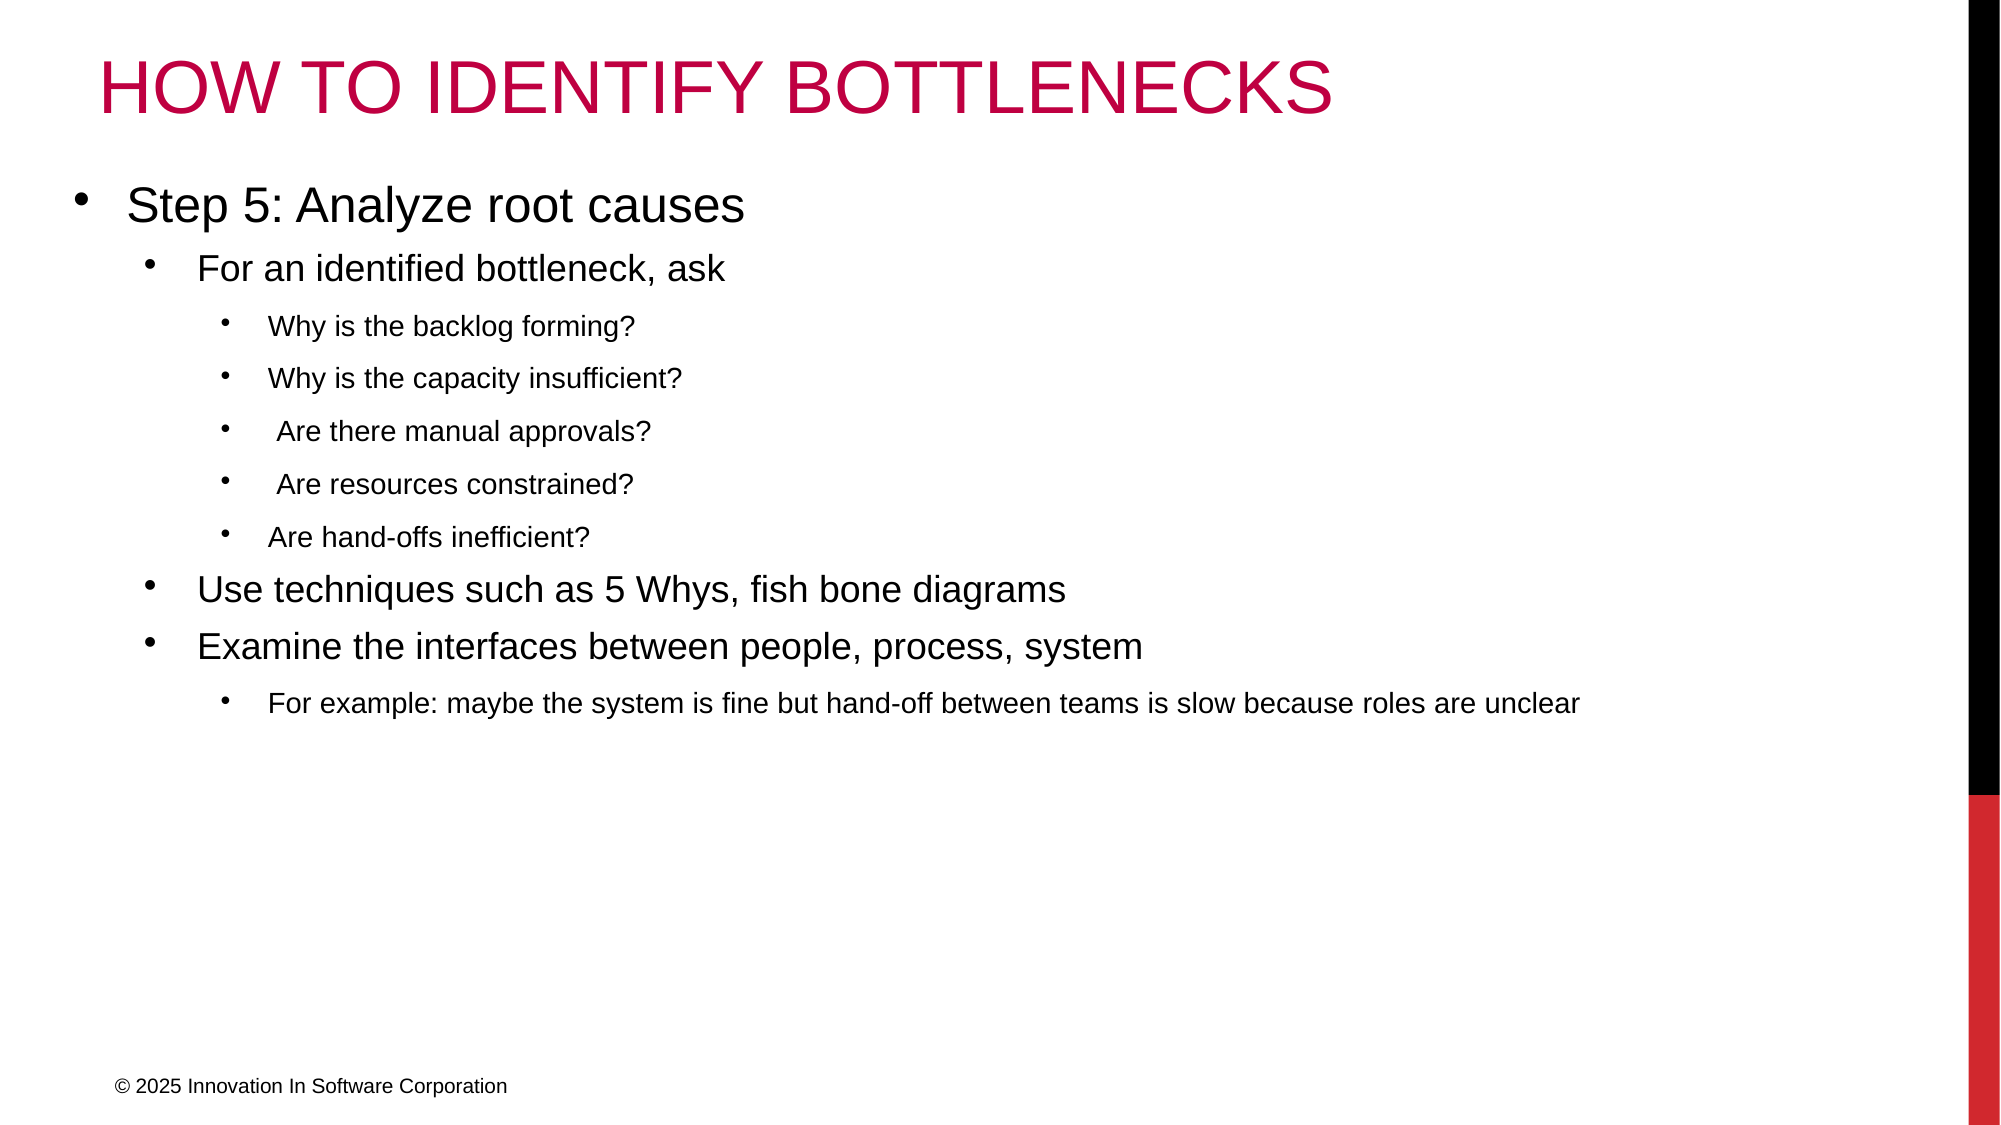

# How to Identify Bottlenecks
Step 5: Analyze root causes
For an identified bottleneck, ask
Why is the backlog forming?
Why is the capacity insufficient?
 Are there manual approvals?
 Are resources constrained?
Are hand-offs inefficient?
Use techniques such as 5 Whys, fish bone diagrams
Examine the interfaces between people, process, system
For example: maybe the system is fine but hand-off between teams is slow because roles are unclear
© 2025 Innovation In Software Corporation